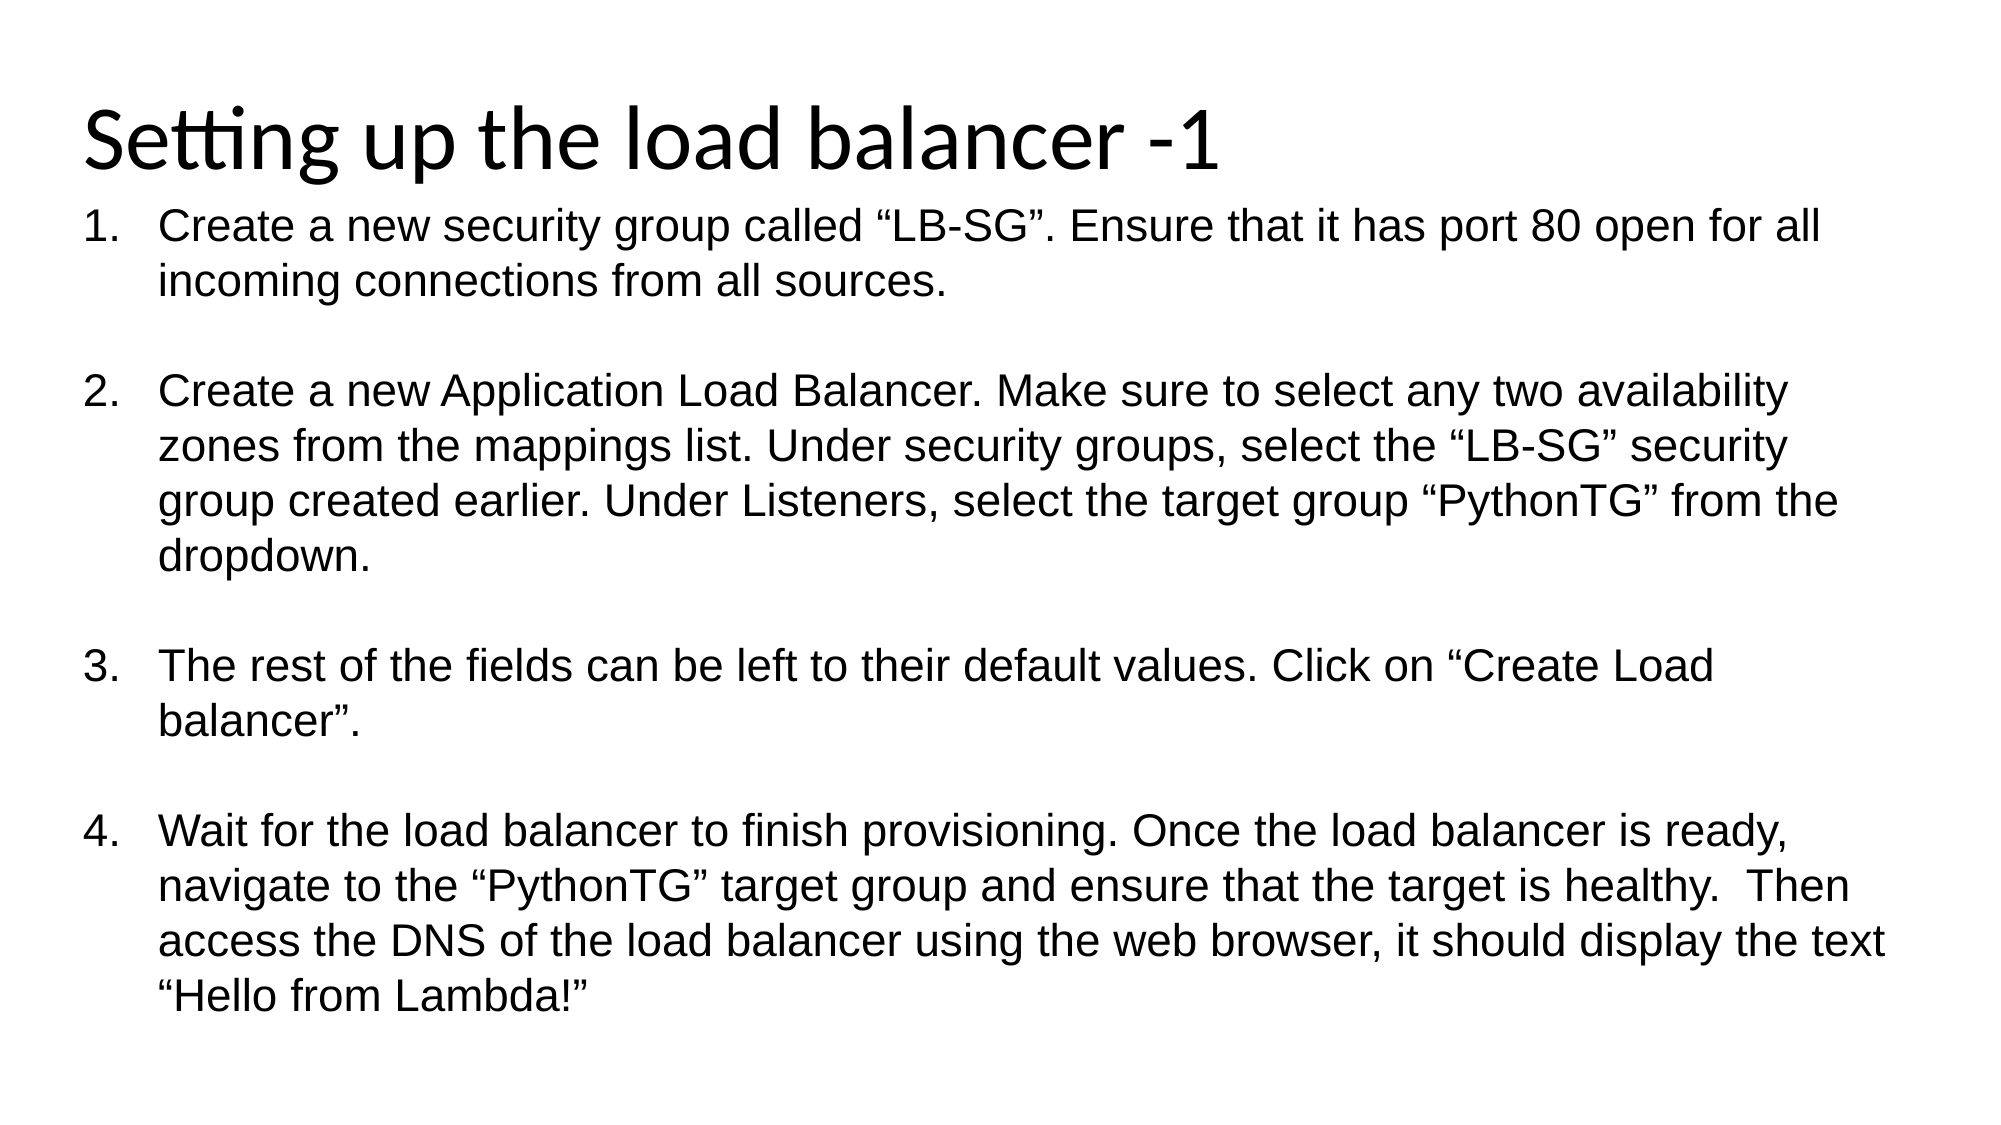

# Setting up the load balancer -1
Create a new security group called “LB-SG”. Ensure that it has port 80 open for all incoming connections from all sources.
Create a new Application Load Balancer. Make sure to select any two availability zones from the mappings list. Under security groups, select the “LB-SG” security group created earlier. Under Listeners, select the target group “PythonTG” from the dropdown.
The rest of the fields can be left to their default values. Click on “Create Load balancer”.
Wait for the load balancer to finish provisioning. Once the load balancer is ready, navigate to the “PythonTG” target group and ensure that the target is healthy.  Then access the DNS of the load balancer using the web browser, it should display the text “Hello from Lambda!”